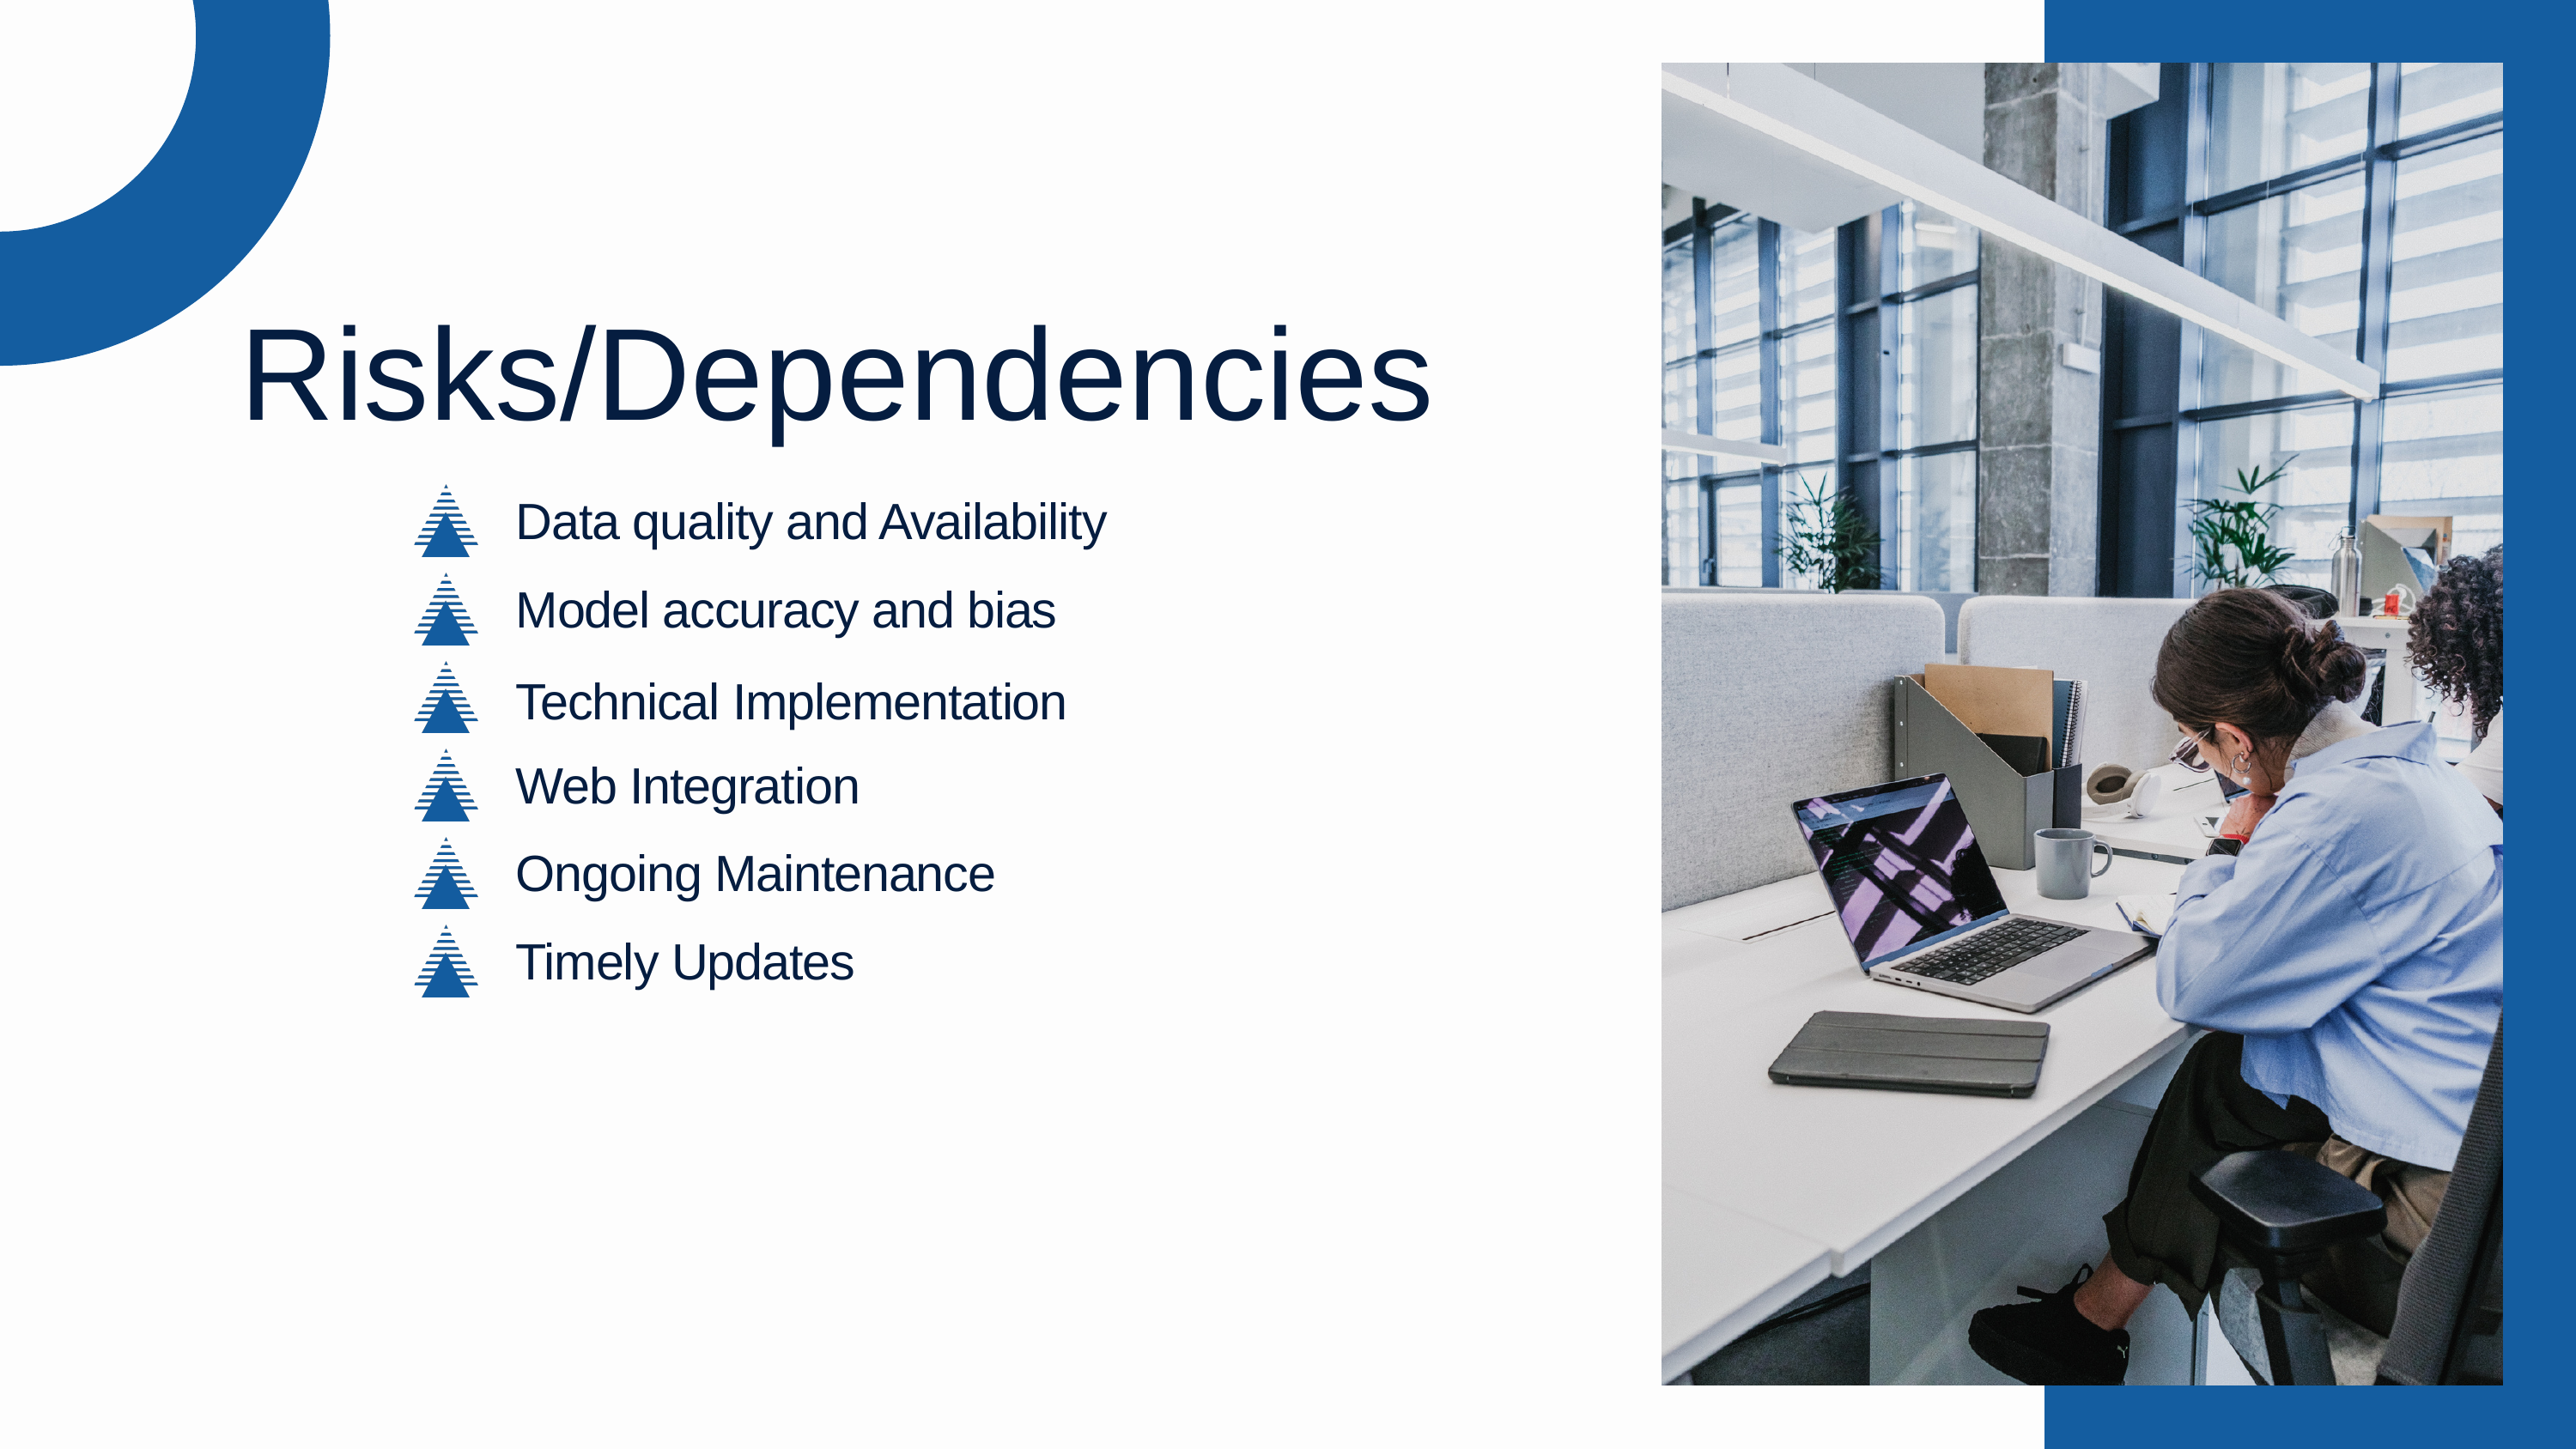

Risks/Dependencies
Data quality and Availability

Model accuracy and bias

Technical Implementation

Web Integration

Ongoing Maintenance

Timely Updates